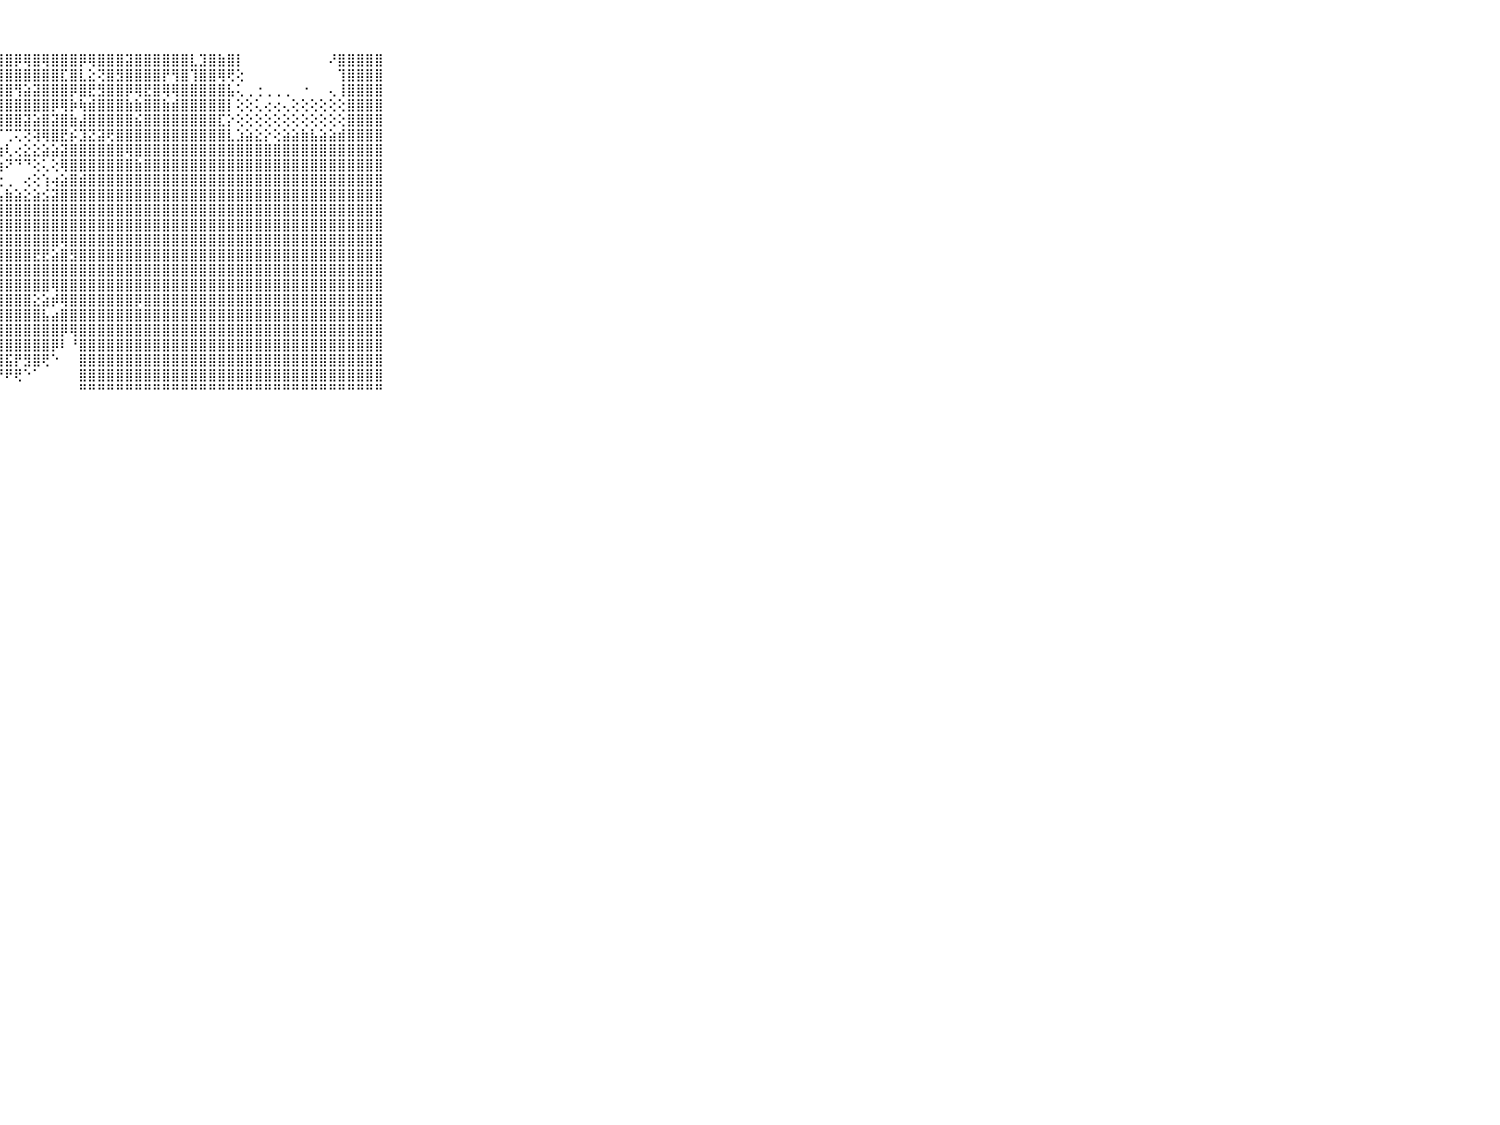

⠀⠀⠀⠀⠀⠀⠀⠀⠀⠀⠀⢿⢕⢕⢕⣱⣷⢕⢕⢝⢟⢻⢿⣯⣿⣿⣿⣿⣿⡿⢿⣿⢿⣿⣿⣿⡿⢿⣿⣿⣿⣽⣿⣿⣿⣿⣿⣿⣇⣹⣿⣷⣿⡇⠀⠀⠀⠀⠀⠀⠀⠀⠀⠜⣿⣿⣿⣿⣿⠀⠀⠀⠀⠀⠀⠀⠀⠀⠀⠀⠀
⠀⠀⠀⠀⠀⠀⠀⠀⠀⠀⠀⢕⢱⢕⢝⢟⣿⣾⣿⣿⣷⢷⢷⣧⣿⣿⣷⣾⣿⣿⣿⣿⣿⣿⣏⣿⣇⣕⢝⣿⣻⣿⣿⣿⣿⡟⢻⣿⢹⣿⣿⢿⢟⢕⠀⠀⠀⠀⠀⠀⠀⠀⠀⠀⢹⣿⣿⣿⣿⠀⠀⠀⠀⠀⠀⠀⠀⠀⠀⠀⠀
⠀⠀⠀⠀⠀⠀⠀⠀⠀⠀⠀⢱⢼⢧⣵⣵⣿⣯⣽⣿⣿⣾⣷⣿⣷⣾⣼⣿⣿⢻⣵⣽⣿⣿⣿⡿⣿⣟⣻⣿⣿⡿⢿⣟⣿⢿⢿⣿⣿⣿⣿⣿⣧⢅⢀⢐⢀⢀⢀⠀⠐⠀⠀⢄⢸⣿⣿⣿⣿⠀⠀⠀⠀⠀⠀⠀⠀⠀⠀⠀⠀
⠀⠀⠀⠀⠀⠀⠀⠀⠀⠀⠀⡇⢕⢜⣿⣿⡟⢽⣽⢝⢝⢝⣿⢏⡝⣿⣿⣿⣿⣿⣿⣿⣿⡿⢿⡷⢷⣾⣿⣿⣿⣷⣷⣿⣿⣷⣾⣿⣿⣿⣿⣿⡇⢕⢕⢅⢔⢔⢄⢕⢕⢕⢕⢕⢕⣿⣿⣿⣿⠀⠀⠀⠀⠀⠀⠀⠀⠀⠀⠀⠀
⠀⠀⠀⠀⠀⠀⠀⠀⠀⠀⠀⢜⢞⢞⣻⣿⡿⢿⣿⣷⣷⣷⣿⣷⣷⣿⣿⣿⣿⣿⣽⣵⣿⣽⣿⣷⣼⣿⣿⣿⣿⣿⣮⣿⣿⣿⣿⣿⣿⣿⣿⣏⡕⢕⢕⢕⢕⢕⢕⢕⢕⢕⢕⢕⢕⣿⣿⣿⣿⠀⠀⠀⠀⠀⠀⠀⠀⠀⠀⠀⠀
⠀⠀⠀⠀⠀⠀⠀⠀⠀⠀⠀⣕⣕⣸⣿⣿⣿⣿⣿⣿⣿⣯⣽⣏⢟⢏⠑⠉⢉⢍⢝⢽⢿⣿⣟⡮⣹⣝⣽⢟⣿⣿⣿⣿⣿⣿⣿⣿⣿⣿⣿⣿⣇⣱⣵⣕⡕⢕⣵⣵⣷⣧⣵⣵⣾⣿⣿⣿⣿⠀⠀⠀⠀⠀⠀⠀⠀⠀⠀⠀⠀
⠀⠀⠀⠀⠀⠀⠀⠀⠀⠀⠀⢕⣿⣿⣿⣿⣿⣿⣿⣿⣿⢟⢟⠅⠀⠀⢄⢱⢇⢔⣕⣕⣵⣵⣽⣿⣿⣿⣿⣿⣿⢿⣿⣿⣿⣿⣿⣿⣿⣿⣿⣿⣿⣿⣿⣿⣿⣿⣿⣿⣿⣿⣿⣿⣿⣿⣿⣿⣿⠀⠀⠀⠀⠀⠀⠀⠀⠀⠀⠀⠀
⠀⠀⠀⠀⠀⠀⠀⠀⠀⠀⠀⢿⢿⣿⣿⣿⣿⣿⣿⣿⢗⢔⢕⢕⡔⢱⣵⢷⠝⠙⠙⢕⢅⢕⢿⣿⣿⣿⣿⣿⣿⣿⣷⣿⣿⣿⣿⣿⣿⣿⣿⣿⣿⣿⣿⣿⣿⣿⣿⣿⣿⣿⣿⣿⣿⣿⣿⣿⣿⠀⠀⠀⠀⠀⠀⠀⠀⠀⠀⠀⠀
⠀⠀⠀⠀⠀⠀⠀⠀⠀⠀⠀⣕⣕⣿⣿⣷⣿⣳⣿⣿⢱⡾⢕⡜⢏⢕⢅⢔⢀⠀⢔⢕⢱⢴⣵⣿⣾⣿⣿⣿⣿⣿⣿⣿⣿⣿⣿⣿⣿⣿⣿⣿⣿⣿⣿⣿⣿⣿⣿⣿⣿⣿⣿⣿⣿⣿⣿⣿⣿⠀⠀⠀⠀⠀⠀⠀⠀⠀⠀⠀⠀
⠀⠀⠀⠀⠀⠀⠀⠀⠀⠀⠀⢿⡟⡟⢻⣿⣿⣿⣿⡟⢜⢝⢳⣿⣵⣷⣷⣧⣷⣵⣕⣵⣪⣽⣿⣿⣿⣿⣿⣿⣿⣿⣿⣿⣿⣿⣿⣿⣿⣿⣿⣿⣿⣿⣿⣿⣿⣿⣿⣿⣿⣿⣿⣿⣿⣿⣿⣿⣿⠀⠀⠀⠀⠀⠀⠀⠀⠀⠀⠀⠀
⠀⠀⠀⠀⠀⠀⠀⠀⠀⠀⠀⣷⣿⣿⣿⣿⣿⣿⣿⣷⢕⢕⣸⣿⣿⣿⣿⣿⣿⣿⣿⣿⣿⣿⣿⣿⣿⣿⣿⣿⣿⣿⣿⣿⣿⣿⣿⣿⣿⣿⣿⣿⣿⣿⣿⣿⣿⣿⣿⣿⣿⣿⣿⣿⣿⣿⣿⣿⣿⠀⠀⠀⠀⠀⠀⠀⠀⠀⠀⠀⠀
⠀⠀⠀⠀⠀⠀⠀⠀⠀⠀⠀⢕⢜⣏⣝⣽⣿⣹⣿⣿⢕⢕⣿⣿⣿⣿⣿⣿⣿⣿⣿⣿⣿⣿⣿⣿⣿⣿⣿⣿⣿⣿⣿⣿⣿⣿⣿⣿⣿⣿⣿⣿⣿⣿⣿⣿⣿⣿⣿⣿⣿⣿⣿⣿⣿⣿⣿⣿⣿⠀⠀⠀⠀⠀⠀⠀⠀⠀⠀⠀⠀
⠀⠀⠀⠀⠀⠀⠀⠀⠀⠀⠀⣿⡟⢟⣿⣿⣿⣿⣿⣿⡇⢕⣽⣿⣿⣿⣿⣿⣿⣿⣿⣿⣿⣿⢿⣿⣿⣿⣿⣿⣿⣿⣿⣿⣿⣿⣿⣿⣿⣿⣿⣿⣿⣿⣿⣿⣿⣿⣿⣿⣿⣿⣿⣿⣿⣿⣿⣿⣿⠀⠀⠀⠀⠀⠀⠀⠀⠀⠀⠀⠀
⠀⠀⠀⠀⠀⠀⠀⠀⠀⠀⠀⣿⣿⣾⣿⣿⣿⣿⣿⣿⣷⣕⣿⣿⣿⣟⣟⣻⣿⣿⣿⣟⣟⣵⣿⣻⣿⣿⣿⣿⣿⣿⣿⣿⣿⣿⣿⣿⣿⣿⣿⣿⣿⣿⣿⣿⣿⣿⣿⣿⣿⣿⣿⣿⣿⣿⣿⣿⣿⠀⠀⠀⠀⠀⠀⠀⠀⠀⠀⠀⠀
⠀⠀⠀⠀⠀⠀⠀⠀⠀⠀⠀⣿⣿⣿⣿⣿⣿⣿⣿⣿⣿⣿⣿⣿⣿⣿⣿⣿⣿⣿⣿⣿⣿⣿⣿⣿⣿⣿⣿⣿⣿⣿⣿⣿⣿⣿⣿⣿⣿⣿⣿⣿⣿⣿⣿⣿⣿⣿⣿⣿⣿⣿⣿⣿⣿⣿⣿⣿⣿⠀⠀⠀⠀⠀⠀⠀⠀⠀⠀⠀⠀
⠀⠀⠀⠀⠀⠀⠀⠀⠀⠀⠀⣿⣿⣿⣿⣿⣿⣿⣿⣿⣿⣿⣿⣿⣿⣿⣿⣿⣿⣿⣿⣿⣿⢿⣿⣿⣿⣿⣿⣿⣿⣿⣿⣿⣿⣿⣿⣿⣿⣿⣿⣿⣿⣿⣿⣿⣿⣿⣿⣿⣿⣿⣿⣿⣿⣿⣿⣿⣿⠀⠀⠀⠀⠀⠀⠀⠀⠀⠀⠀⠀
⠀⠀⠀⠀⠀⠀⠀⠀⠀⠀⠀⣿⣿⣿⣿⣿⣿⣿⣿⣿⣿⣿⣿⣿⣿⣿⣿⣿⣿⣿⣿⣕⣵⡾⢿⣿⣿⣿⣿⣿⣿⣿⡿⣿⣿⣿⣿⣿⣿⣿⣿⣿⣿⣿⣿⣿⣿⣿⣿⣿⣿⣿⣿⣿⣿⣿⣿⣿⣿⠀⠀⠀⠀⠀⠀⠀⠀⠀⠀⠀⠀
⠀⠀⠀⠀⠀⠀⠀⠀⠀⠀⠀⣯⣿⣿⣽⣿⣿⣿⣿⣿⣿⣿⡿⣿⣿⣿⣿⣾⣿⣿⣿⣿⣧⣴⣿⣿⣿⣿⣿⣿⣿⣿⣿⣿⣿⣿⣿⣿⣿⣿⣿⣿⣿⣿⣿⣿⣿⣿⣿⣿⣿⣿⣿⣿⣿⣿⣿⣿⣿⠀⠀⠀⠀⠀⠀⠀⠀⠀⠀⠀⠀
⠀⠀⠀⠀⠀⠀⠀⠀⠀⠀⠀⣿⣿⣿⣿⣿⣿⣿⣿⣿⣿⣿⡕⣿⣿⣿⣿⣿⣿⣿⣿⣿⣿⣿⡿⢿⣿⣿⣿⣿⣿⣿⣿⣿⣿⣿⣿⣿⣿⣿⣿⣿⣿⣿⣿⣿⣿⣿⣿⣿⣿⣿⣿⣿⣿⣿⣿⣿⣿⠀⠀⠀⠀⠀⠀⠀⠀⠀⠀⠀⠀
⠀⠀⠀⠀⠀⠀⠀⠀⠀⠀⠀⣿⣿⣿⣿⣿⣿⣿⣿⣿⣿⣿⣇⢹⣿⣿⣿⣿⣿⣿⣿⣿⣿⡿⠇⠘⣿⣿⣿⣿⣿⣿⣿⣿⣿⣿⣿⣿⣿⣿⣿⣿⣿⣿⣿⣿⣿⣿⣿⣿⣿⣿⣿⣿⣿⣿⣿⣿⣿⠀⠀⠀⠀⠀⠀⠀⠀⠀⠀⠀⠀
⠀⠀⠀⠀⠀⠀⠀⠀⠀⠀⠀⣿⣿⣿⣿⣿⣿⣿⣿⣿⣿⣿⣿⢕⢝⢿⣿⣿⣯⡟⣻⣿⢟⠑⠀⠀⣿⣿⣿⣿⣿⣿⣿⣿⣿⣿⣿⣿⣿⣿⣿⣿⣿⣿⣿⣿⣿⣿⣿⣿⣿⣿⣿⣿⣿⣿⣿⣿⣿⠀⠀⠀⠀⠀⠀⠀⠀⠀⠀⠀⠀
⠀⠀⠀⠀⠀⠀⠀⠀⠀⠀⠀⣿⣿⣿⣿⣿⣿⣿⣿⣿⣿⣿⣿⠑⢑⠕⠑⠝⠟⢟⠑⠁⠀⠀⠀⠀⣿⣿⣿⣿⣿⣿⣿⣿⣿⣿⣿⣿⣿⣿⣿⣿⣿⣿⣿⣿⣿⣿⣿⣿⣿⣿⣿⣿⣿⣿⣿⣿⣿⠀⠀⠀⠀⠀⠀⠀⠀⠀⠀⠀⠀
⠀⠀⠀⠀⠀⠀⠀⠀⠀⠀⠀⠛⠛⠛⠛⠛⠛⠛⠛⠛⠛⠛⠛⠀⠑⠑⠀⠀⠀⠀⠀⠀⠀⠀⠀⠀⠛⠛⠛⠛⠛⠛⠛⠛⠛⠛⠛⠛⠛⠛⠛⠛⠛⠛⠛⠛⠛⠛⠛⠛⠛⠛⠛⠛⠛⠛⠛⠛⠛⠀⠀⠀⠀⠀⠀⠀⠀⠀⠀⠀⠀